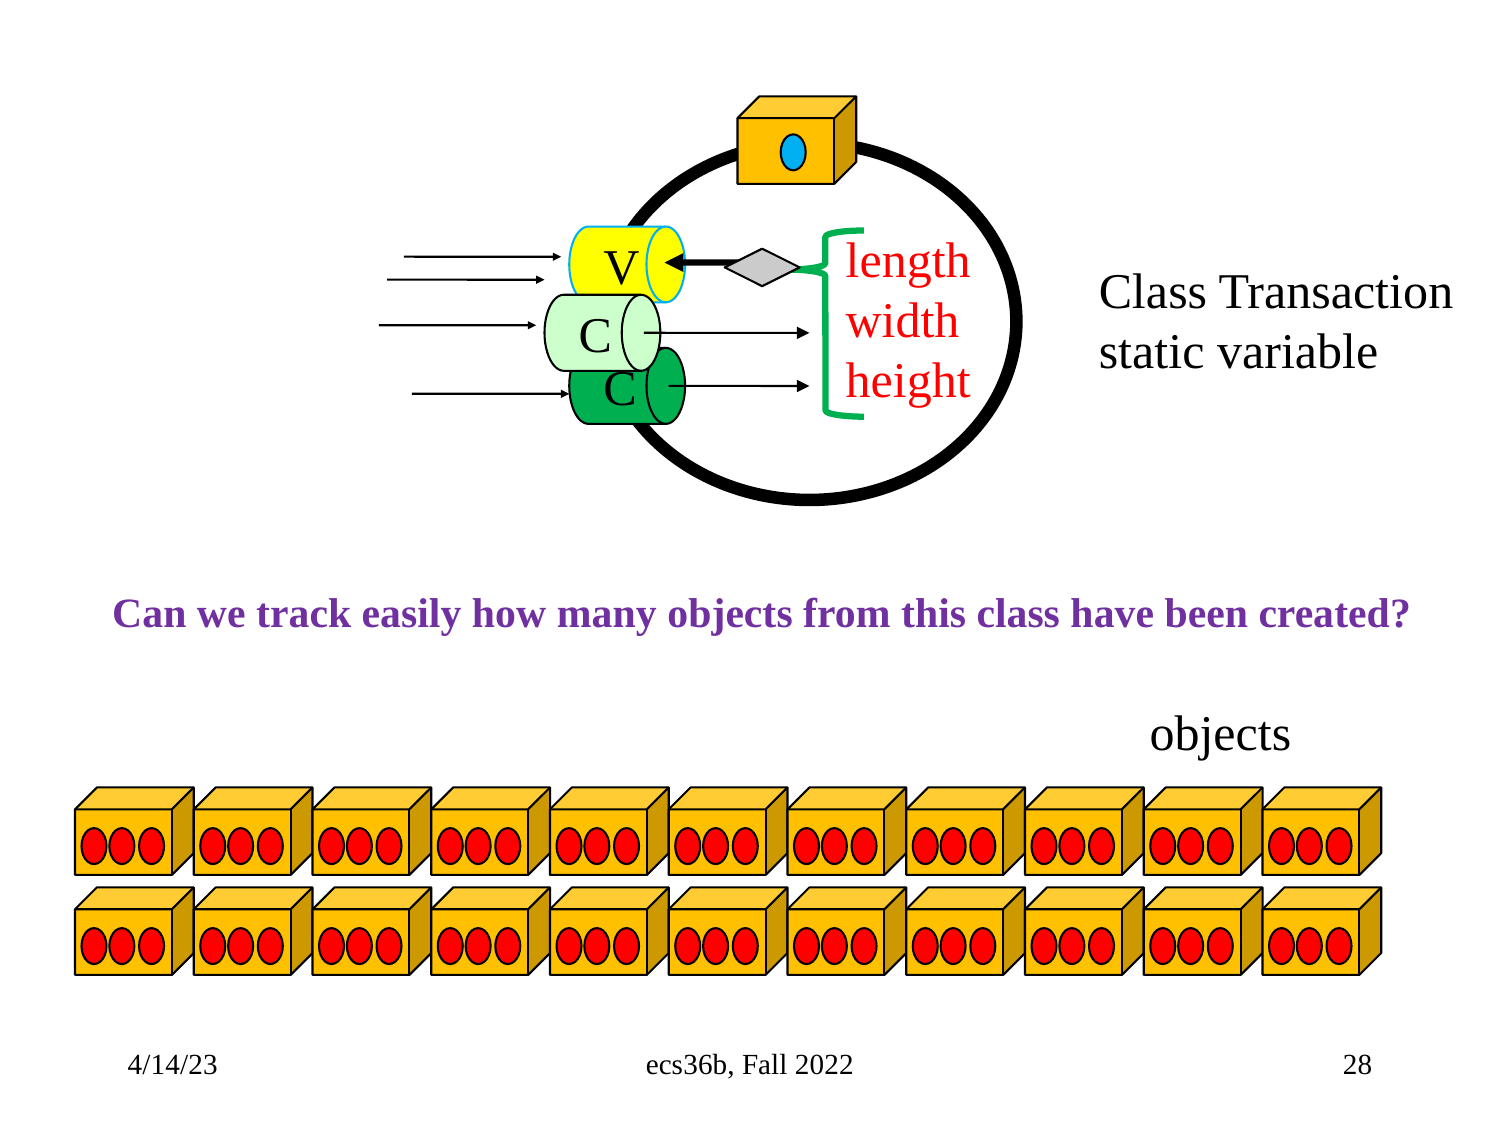

length
width
height
V

Class Transaction
static variable

C

C

Can we track easily how many objects from this class have been created?
objects

4/14/23
ecs36b, Fall 2022
28